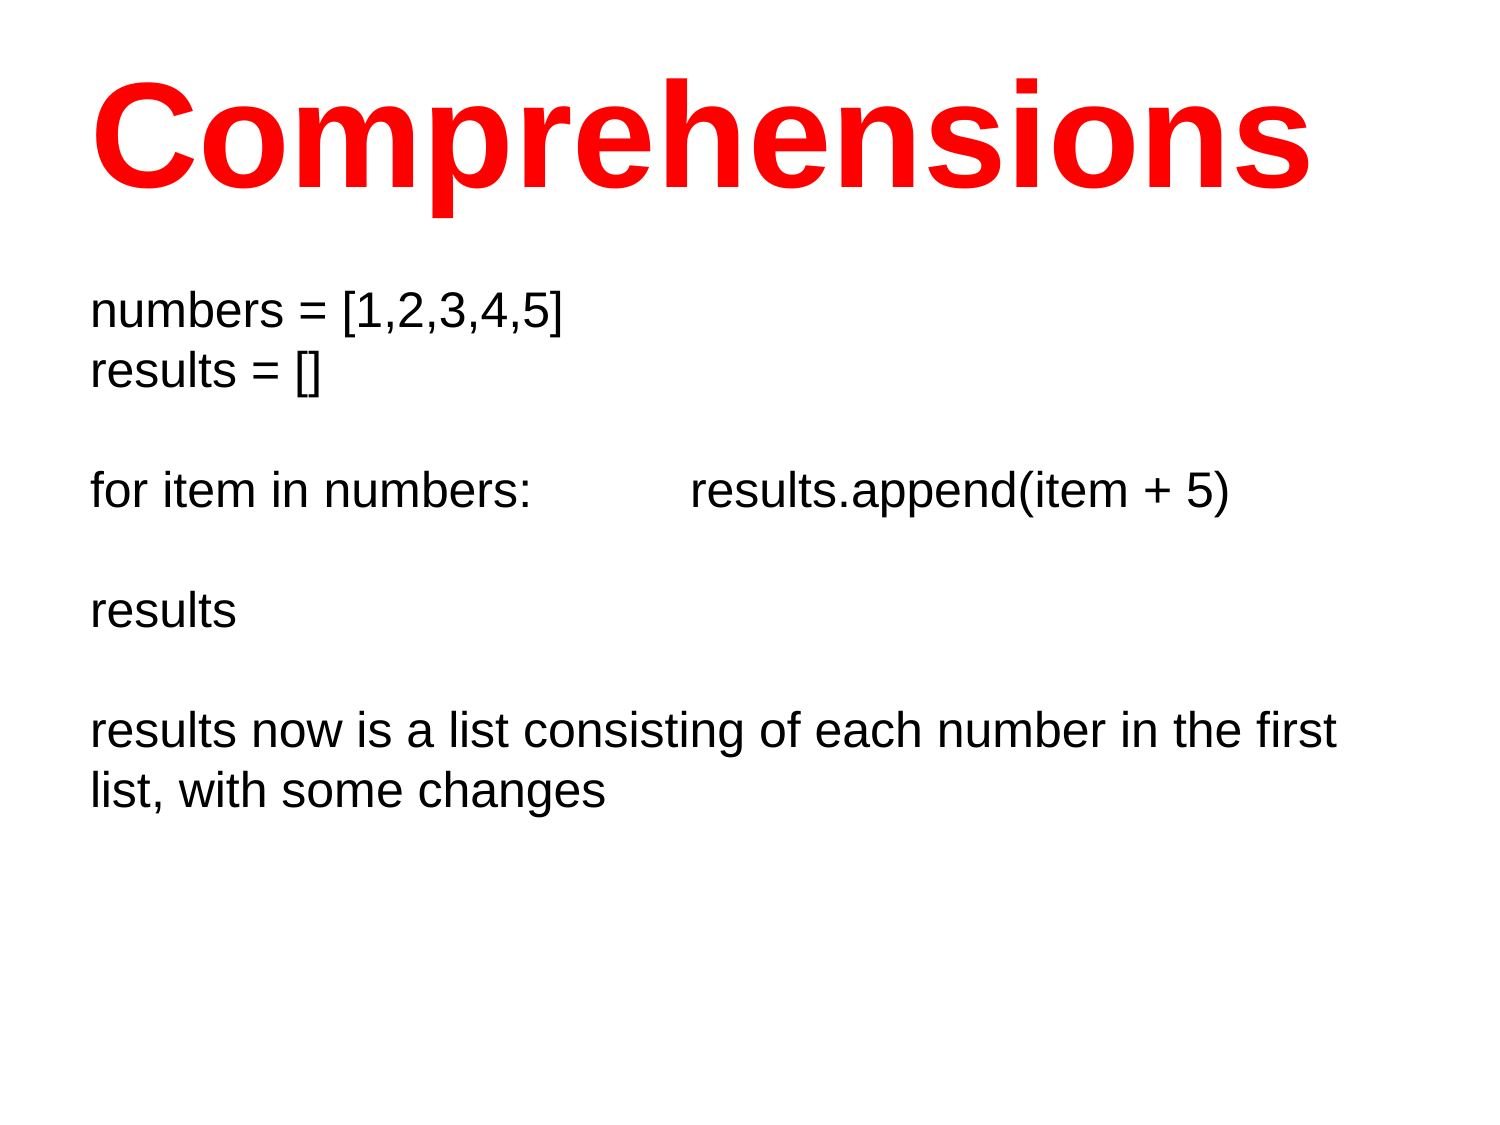

# Comprehensions
numbers = [1,2,3,4,5]
results = []

for item in numbers:     	results.append(item + 5)

results

results now is a list consisting of each number in the first list, with some changes